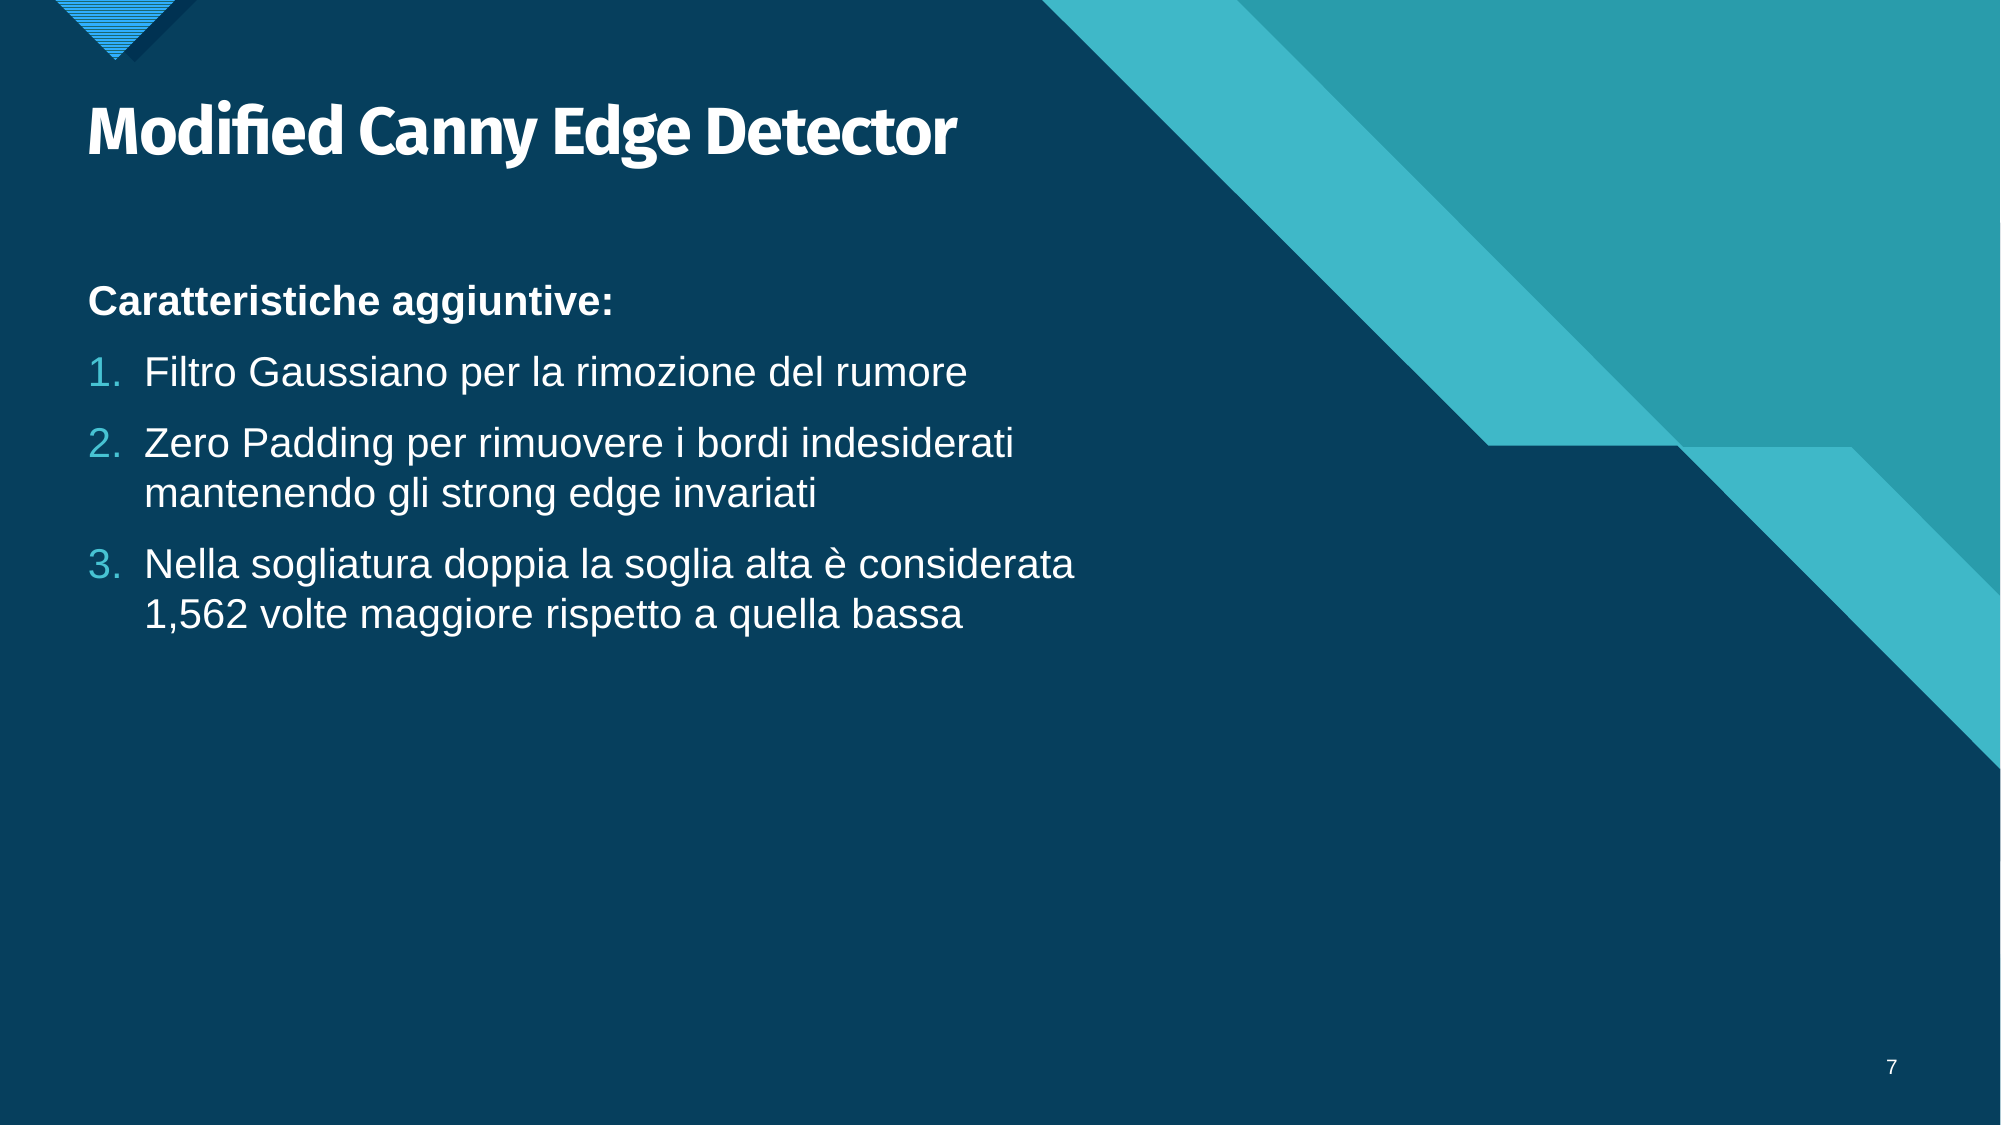

# Modified Canny Edge Detector
Caratteristiche aggiuntive:
Filtro Gaussiano per la rimozione del rumore
Zero Padding per rimuovere i bordi indesiderati mantenendo gli strong edge invariati
Nella sogliatura doppia la soglia alta è considerata 1,562 volte maggiore rispetto a quella bassa
7